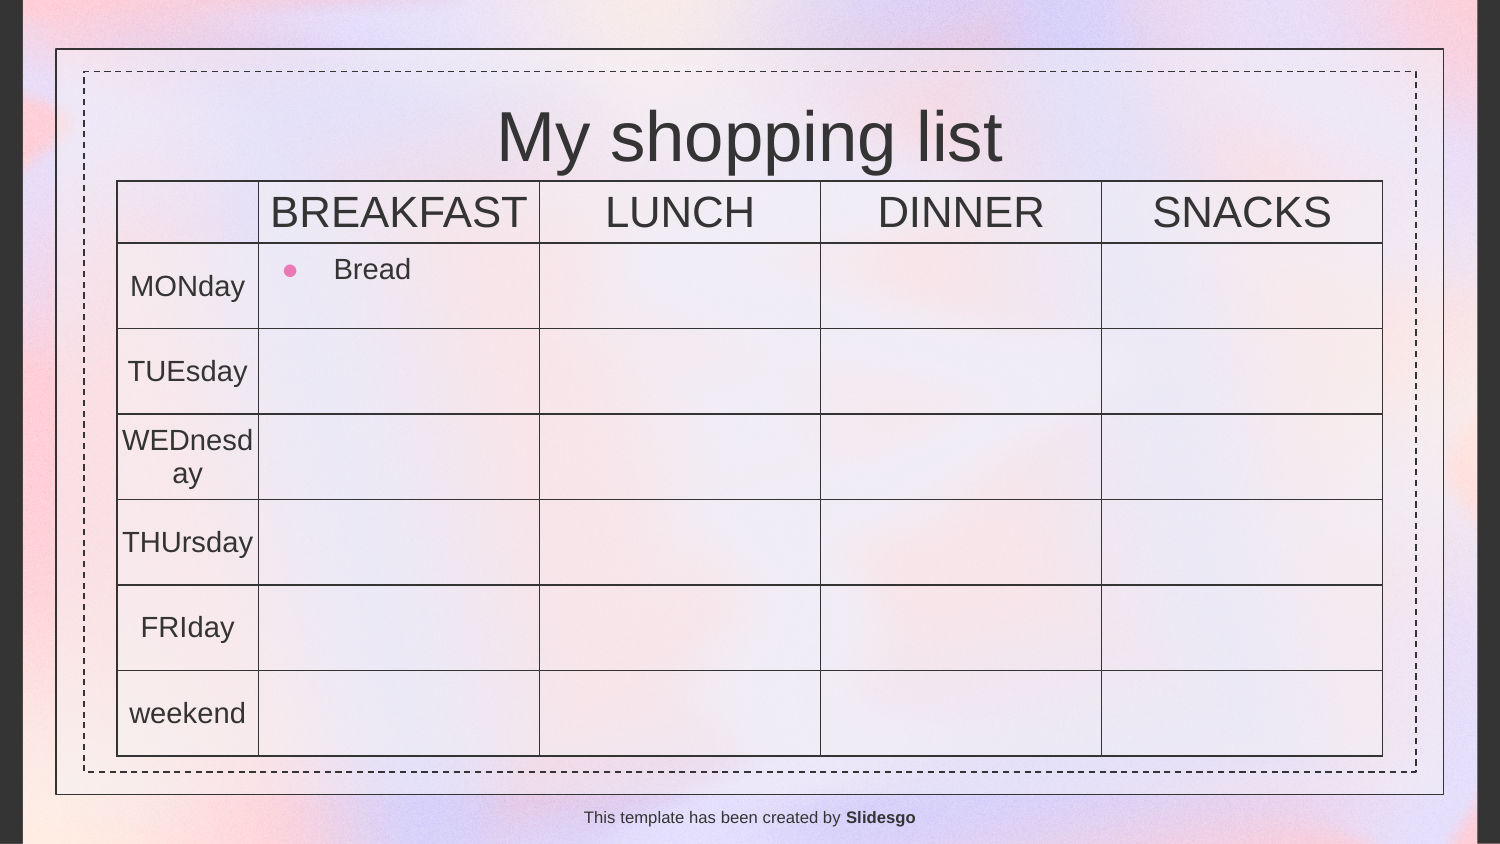

# My shopping list
|  | BREAKFAST | LUNCH | DINNER | SNACKS |
| --- | --- | --- | --- | --- |
| MONday | Bread |  |  |  |
| TUEsday |  |  |  |  |
| WEDnesday |  |  |  |  |
| THUrsday |  |  |  |  |
| FRIday |  |  |  |  |
| weekend |  |  |  |  |
This template has been created by Slidesgo